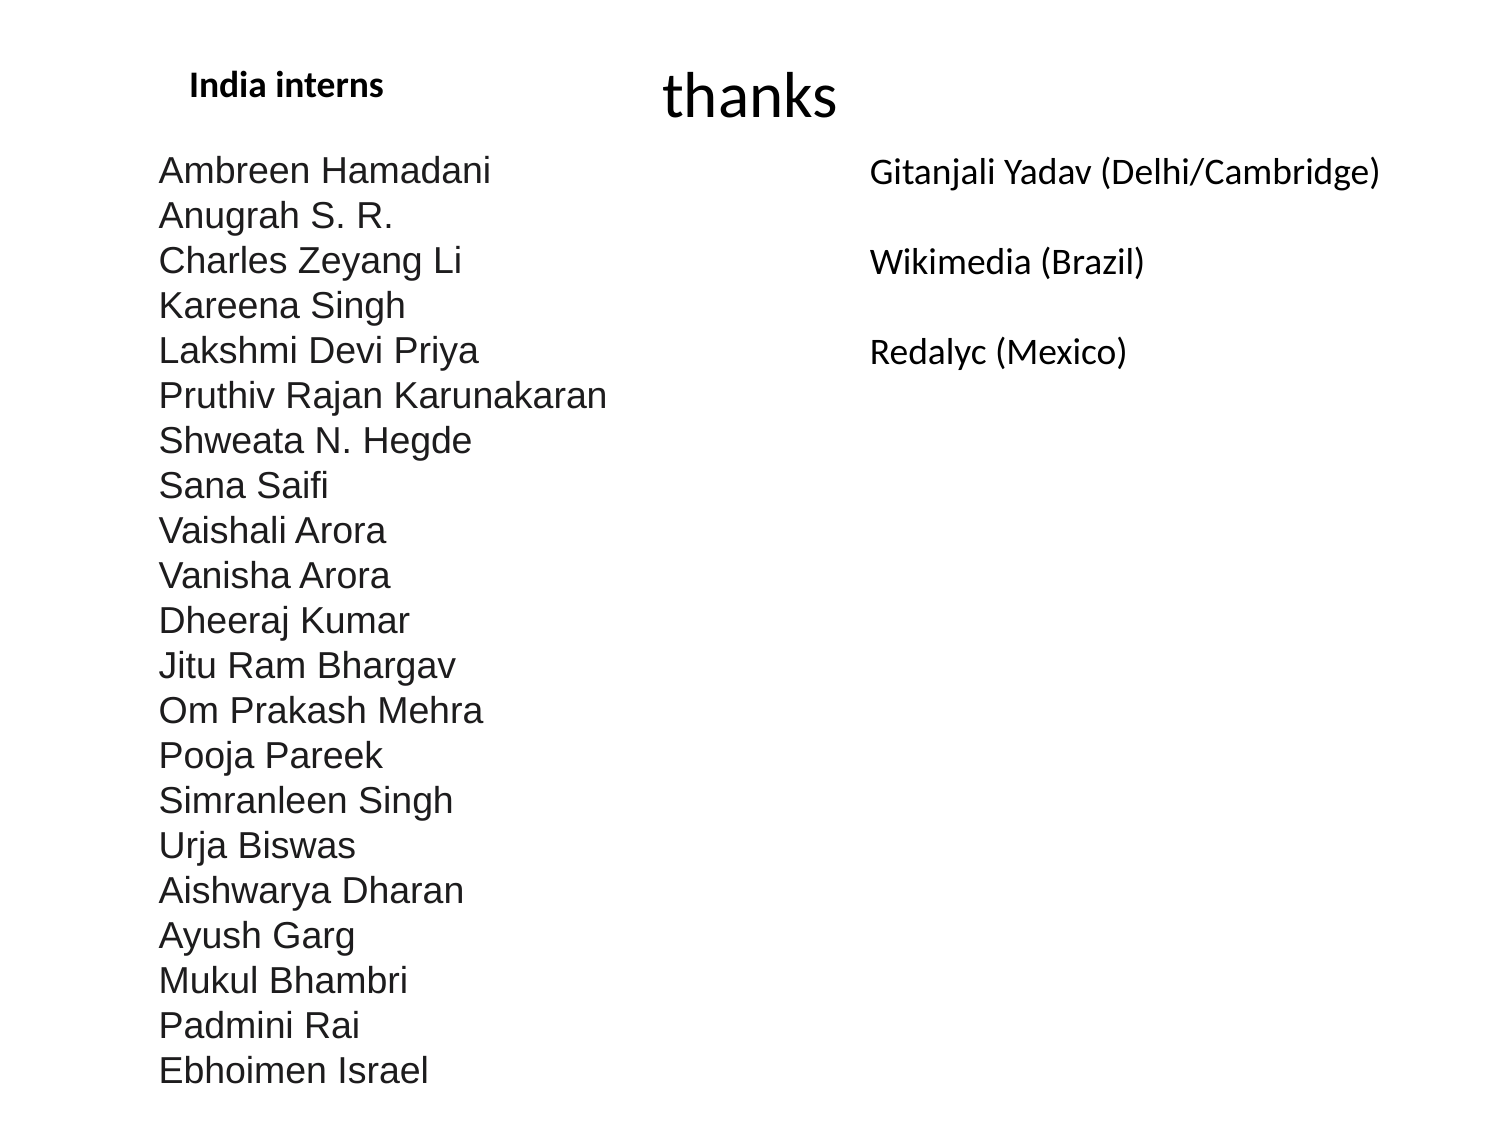

# thanks
India interns
Ambreen Hamadani
Anugrah S. R.
Charles Zeyang Li
Kareena Singh
Lakshmi Devi Priya
Pruthiv Rajan Karunakaran
Shweata N. Hegde
Sana Saifi
Vaishali Arora
Vanisha Arora
Dheeraj Kumar
Jitu Ram Bhargav
Om Prakash Mehra
Pooja Pareek
Simranleen Singh
Urja Biswas
Aishwarya Dharan
Ayush Garg
Mukul Bhambri
Padmini Rai
Ebhoimen Israel
Gitanjali Yadav (Delhi/Cambridge)

Wikimedia (Brazil)
Redalyc (Mexico)